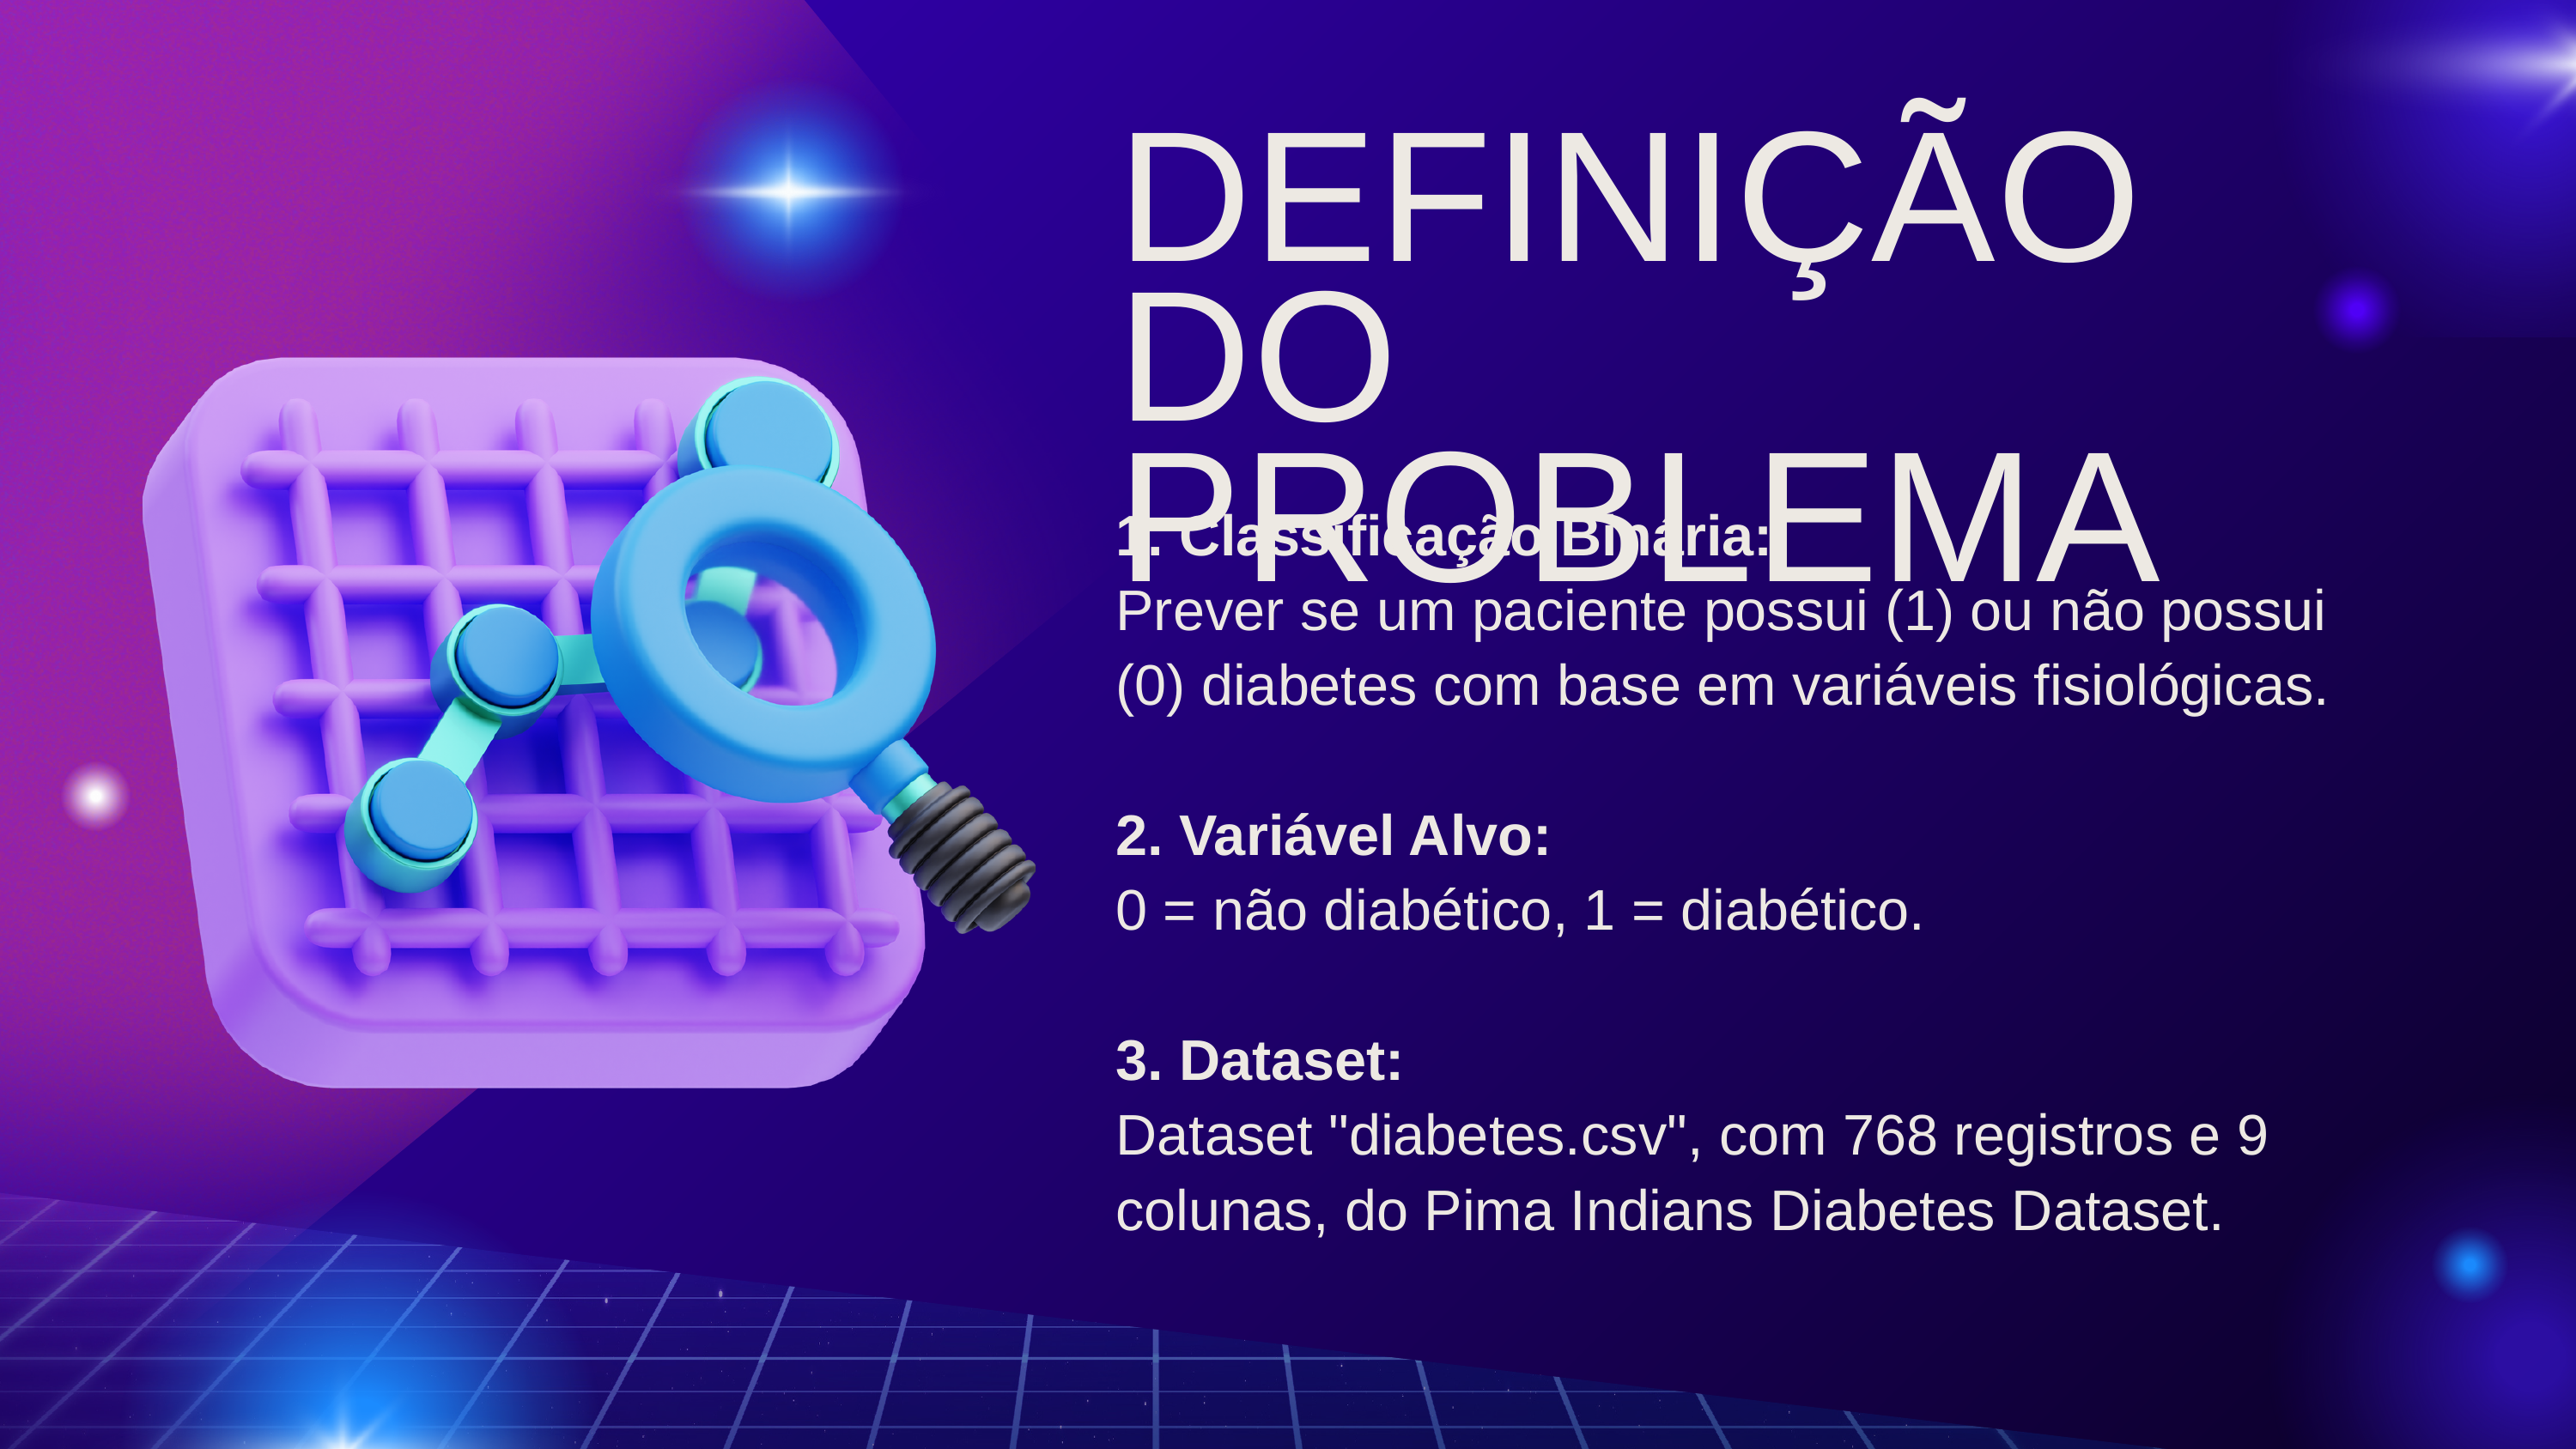

DEFINIÇÃO DO PROBLEMA

1. Classificação Binária:
Prever se um paciente possui (1) ou não possui (0) diabetes com base em variáveis fisiológicas.

2. Variável Alvo:
0 = não diabético, 1 = diabético.

3. Dataset:
Dataset "diabetes.csv", com 768 registros e 9 colunas, do Pima Indians Diabetes Dataset.